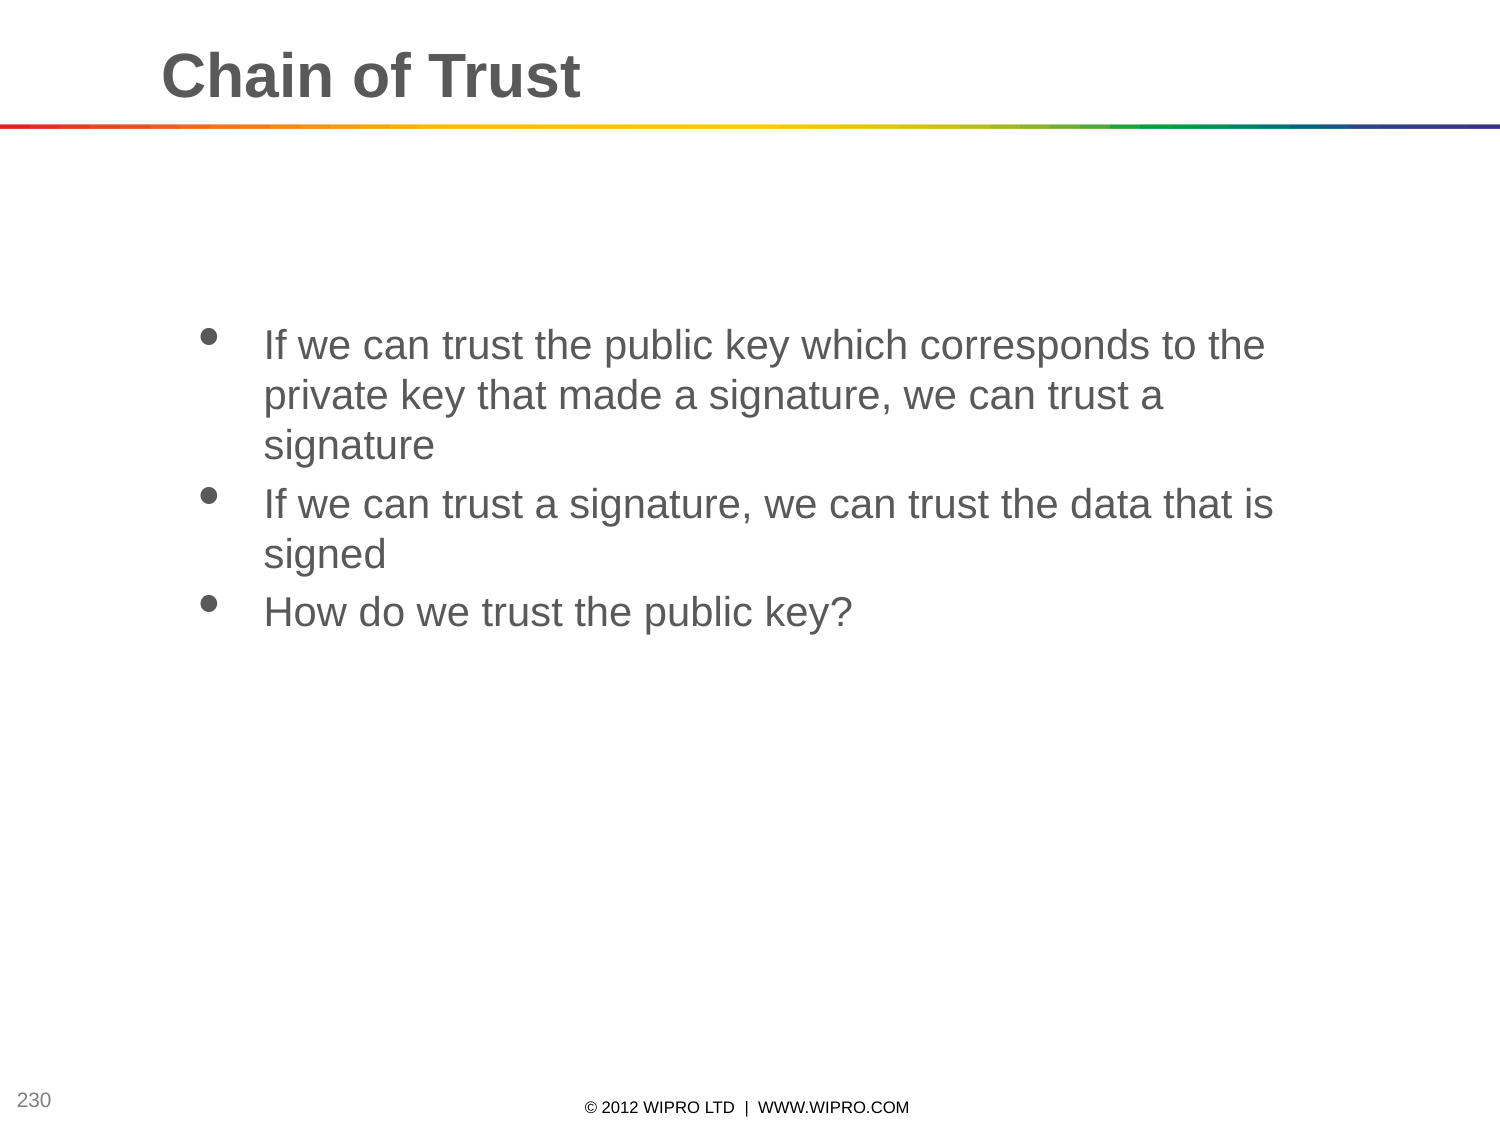

Chain of Trust
If we can trust the public key which corresponds to the private key that made a signature, we can trust a signature
If we can trust a signature, we can trust the data that is signed
How do we trust the public key?